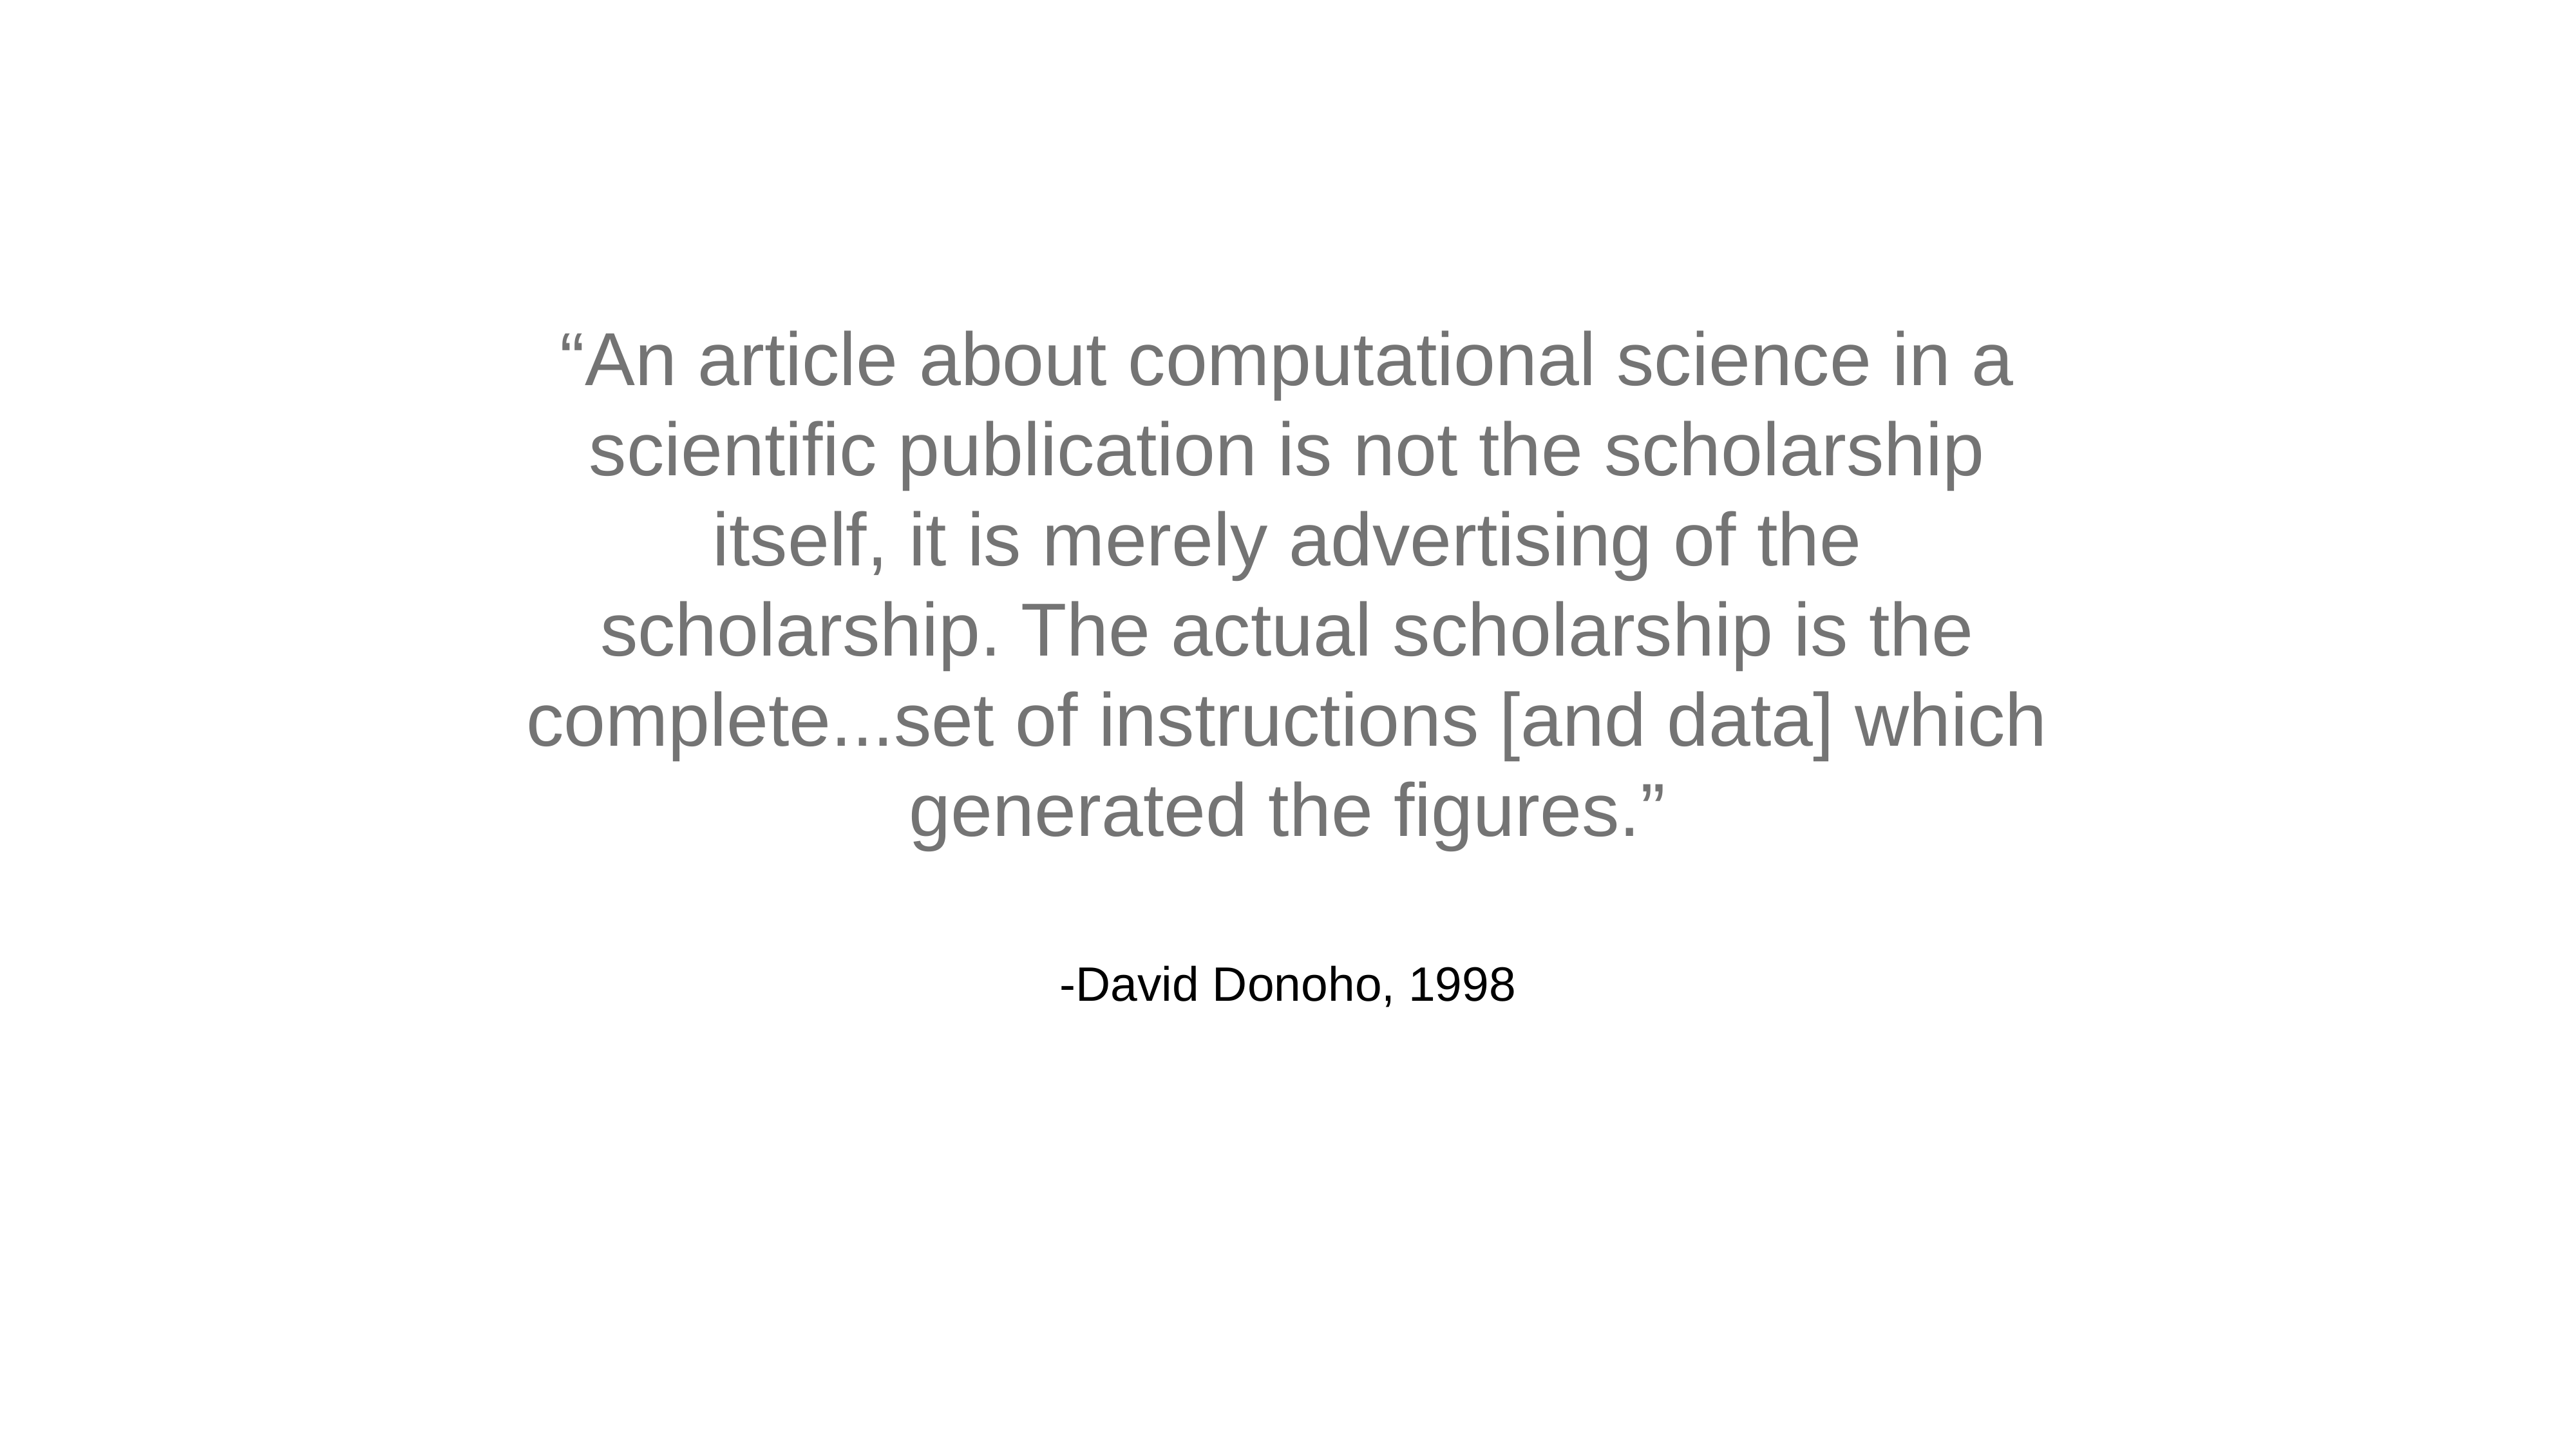

“An article about computational science in a scientific publication is not the scholarship itself, it is merely advertising of the scholarship. The actual scholarship is the complete...set of instructions [and data] which generated the figures.”
-David Donoho, 1998